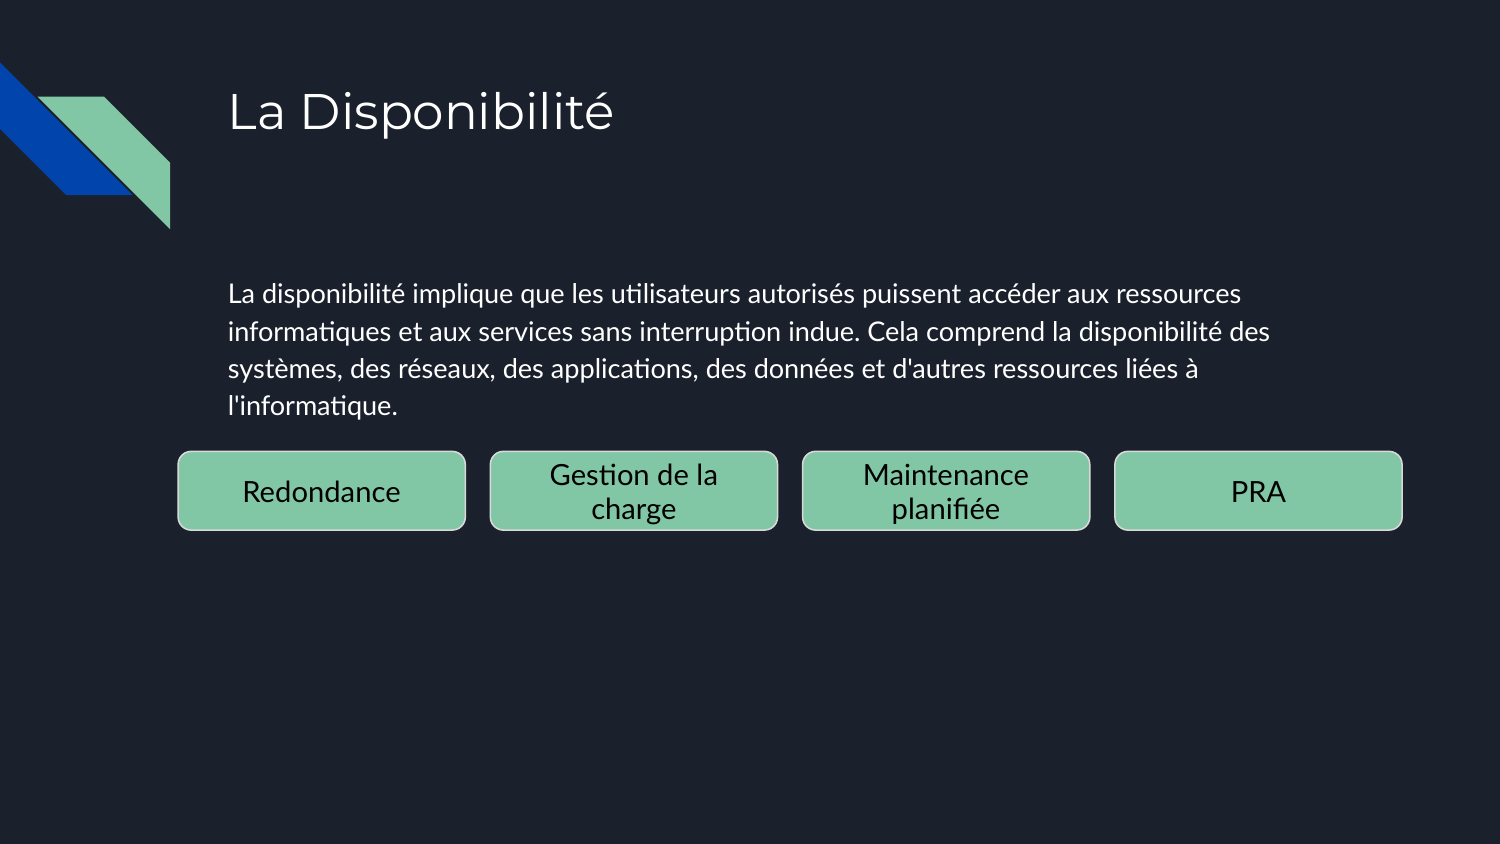

# La Disponibilité
La disponibilité implique que les utilisateurs autorisés puissent accéder aux ressources informatiques et aux services sans interruption indue. Cela comprend la disponibilité des systèmes, des réseaux, des applications, des données et d'autres ressources liées à l'informatique.
Redondance
Gestion de la charge
Maintenance planifiée
PRA